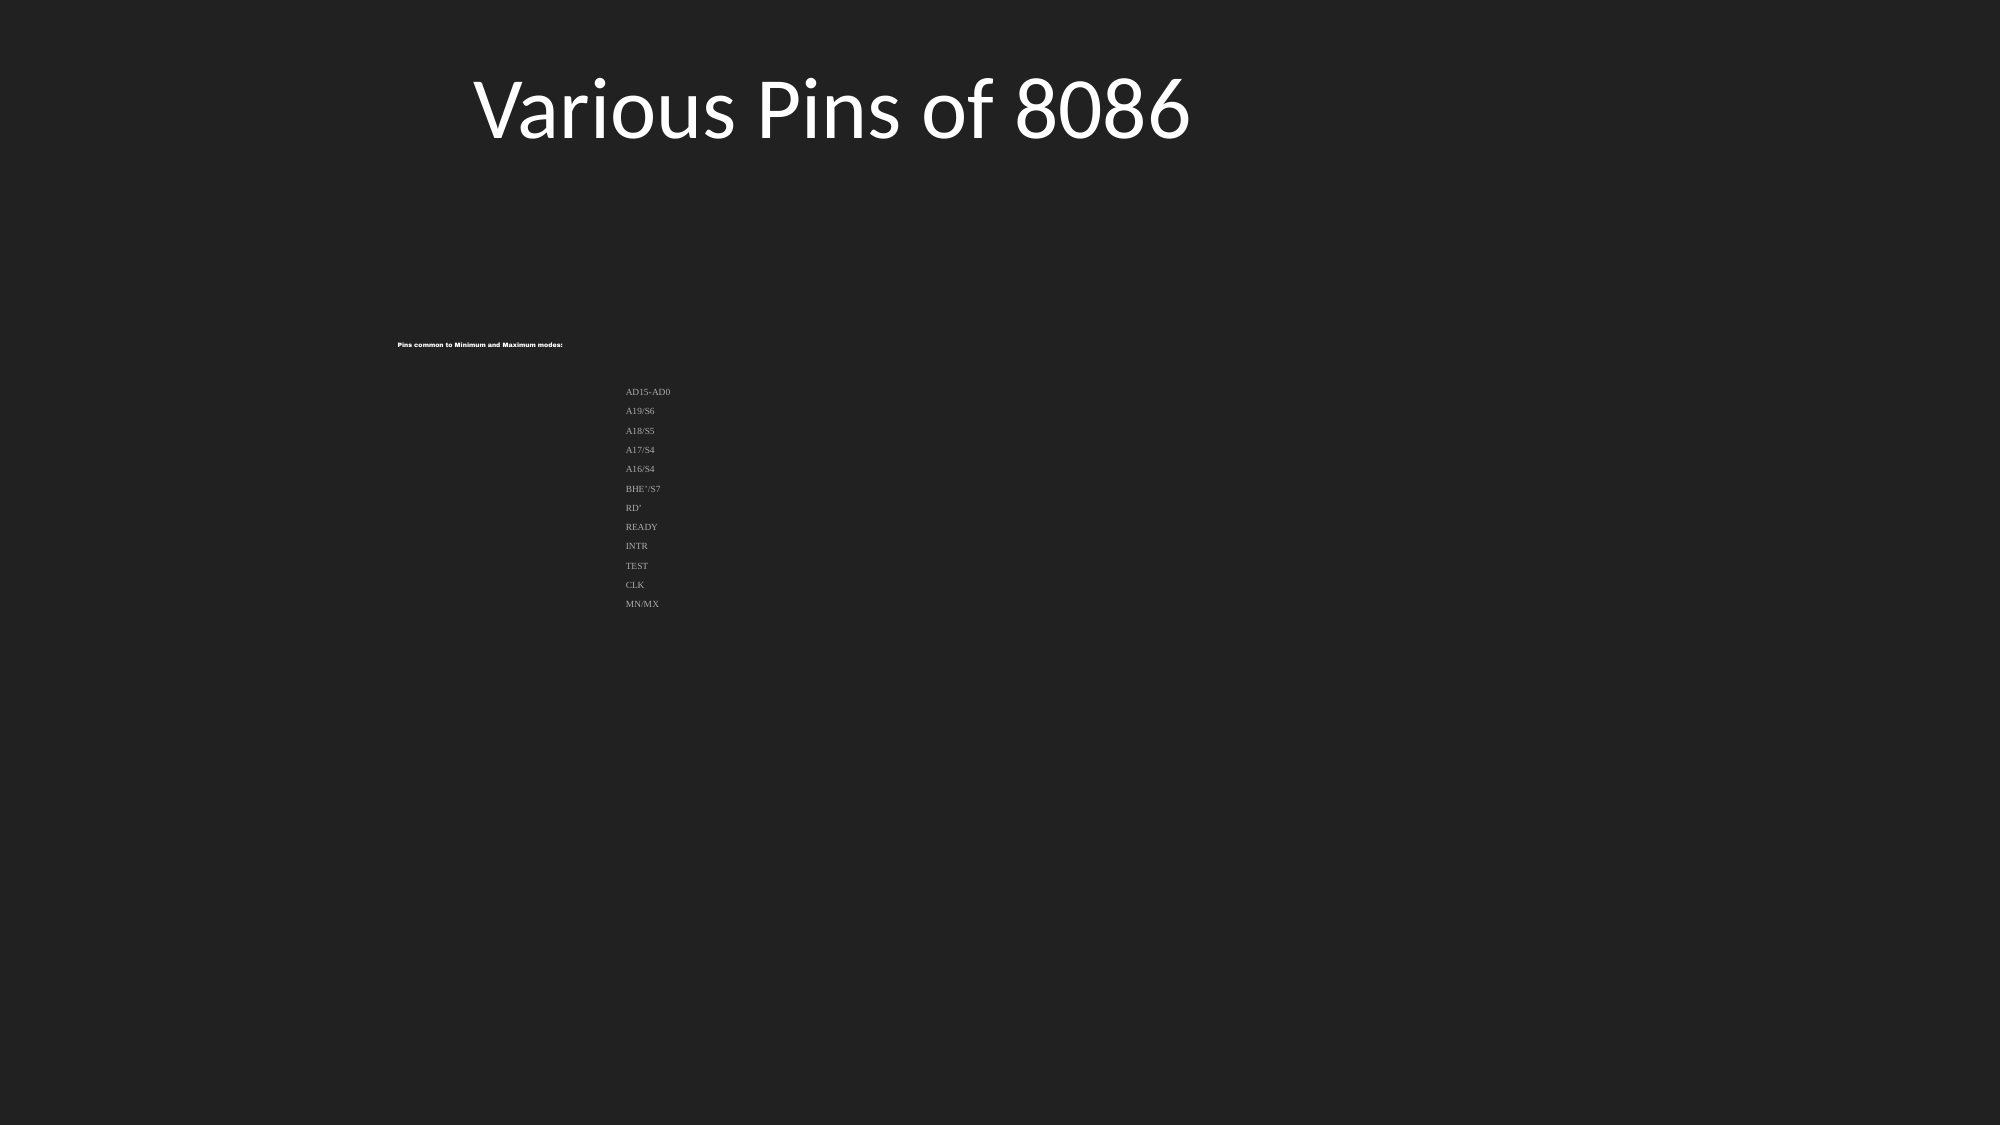

# Various Pins of 8086
Pins common to Minimum and Maximum modes:

AD15-AD0
A19/S6
A18/S5
A17/S4
A16/S4
BHE’/S7
RD’
READY
INTR
TEST
CLK
MN/MX